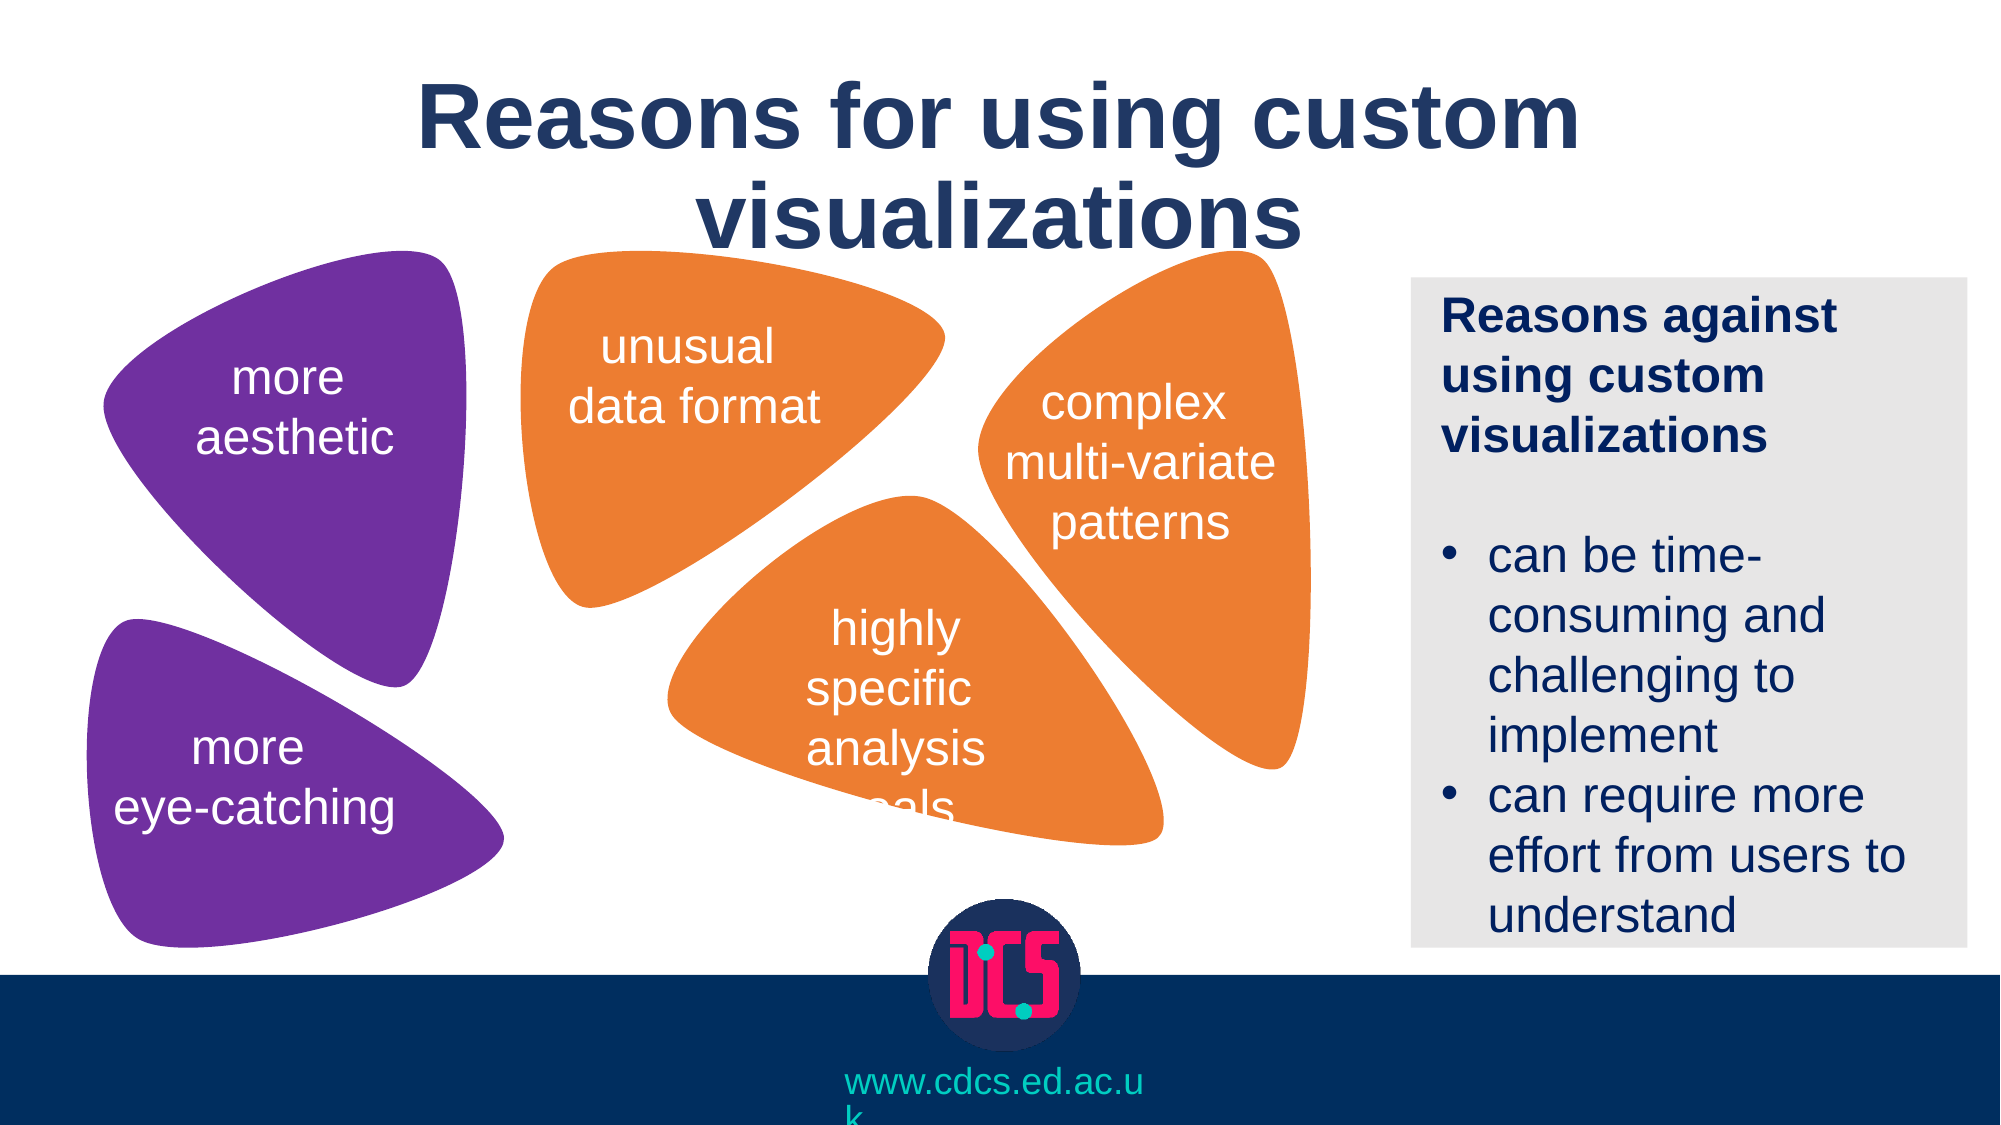

# Reasons for using custom visualizations

unusual
data format
more
aesthetic
complex
multi-variate patterns

highly specific
analysis goals

more
eye-catching
Reasons against using custom visualizations

can be time-consuming and challenging to implement
can require more effort from users to understand